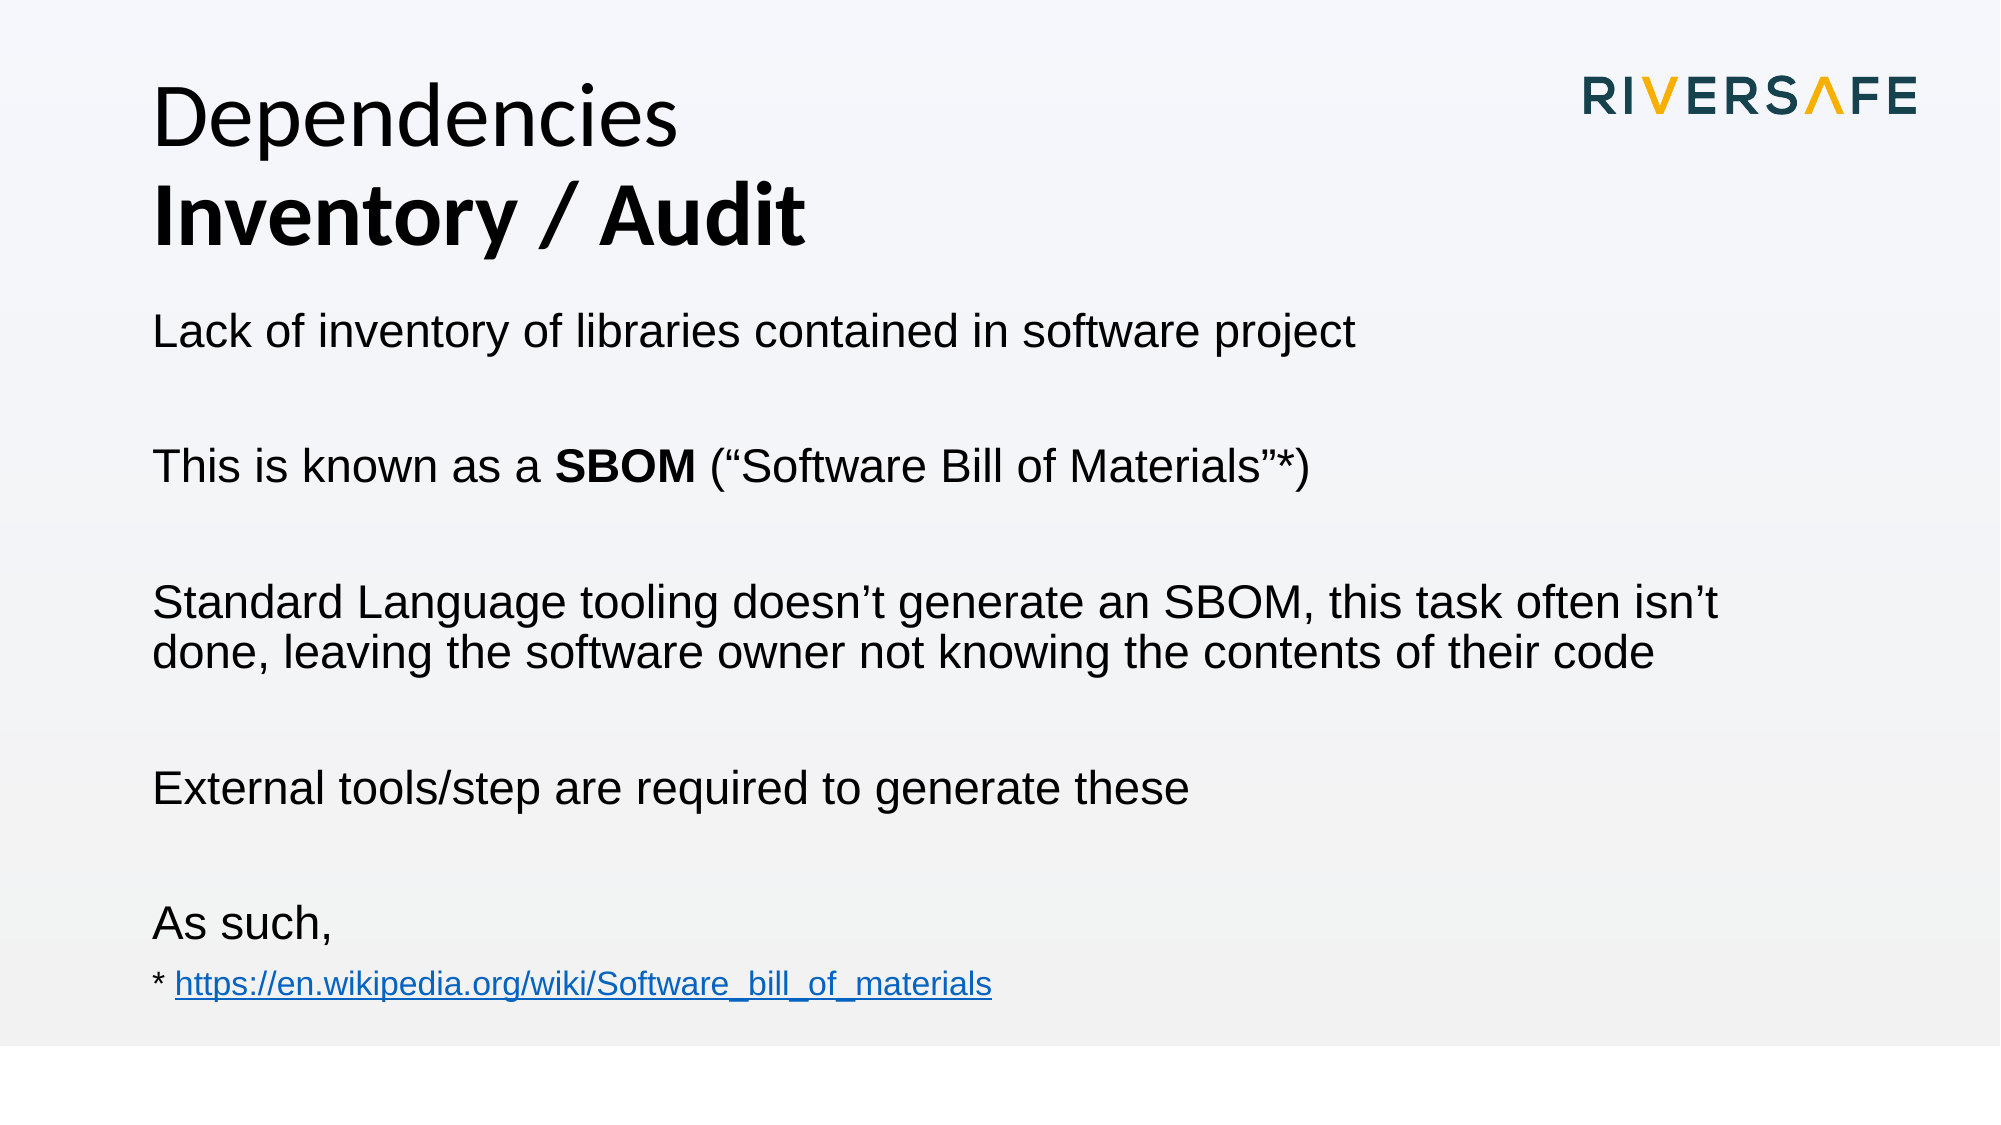

# Dependencies Inventory / Audit
Lack of inventory of libraries contained in software project

This is known as a SBOM (“Software Bill of Materials”*)

Standard Language tooling doesn’t generate an SBOM, this task often isn’t done, leaving the software owner not knowing the contents of their code

External tools/step are required to generate these

As such,
* https://en.wikipedia.org/wiki/Software_bill_of_materials